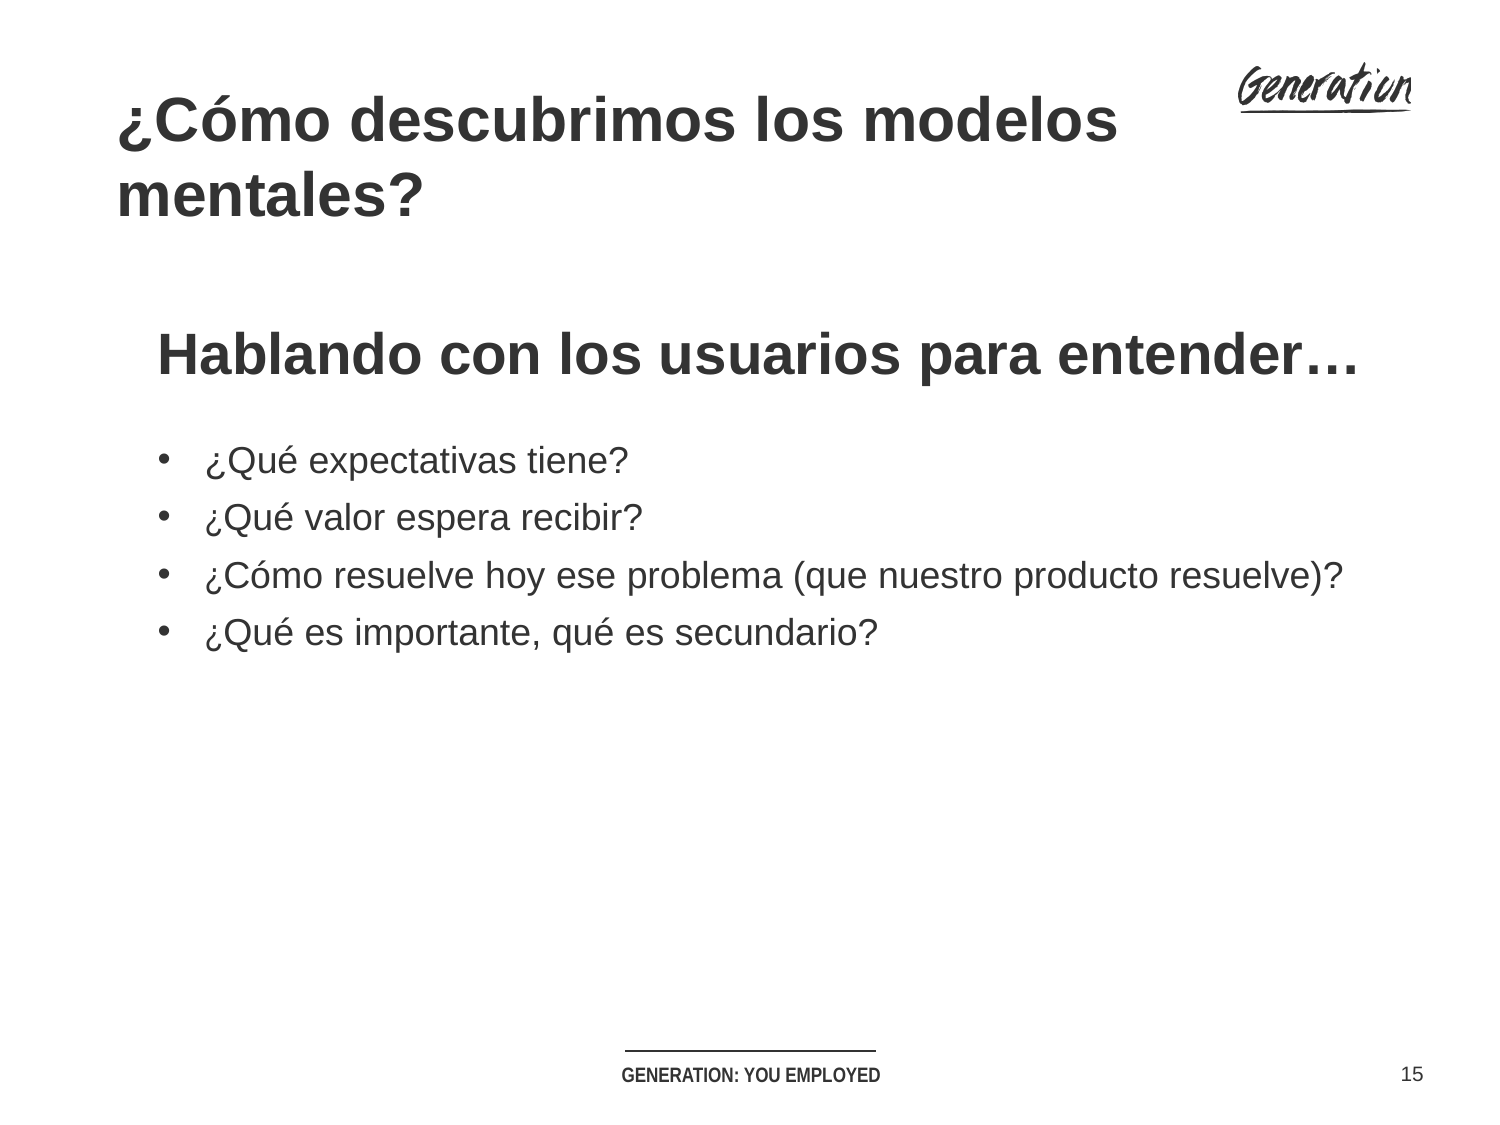

¿Cómo descubrimos los modelos mentales?
Hablando con los usuarios para entender…

¿Qué expectativas tiene?
¿Qué valor espera recibir?
¿Cómo resuelve hoy ese problema (que nuestro producto resuelve)?
¿Qué es importante, qué es secundario?